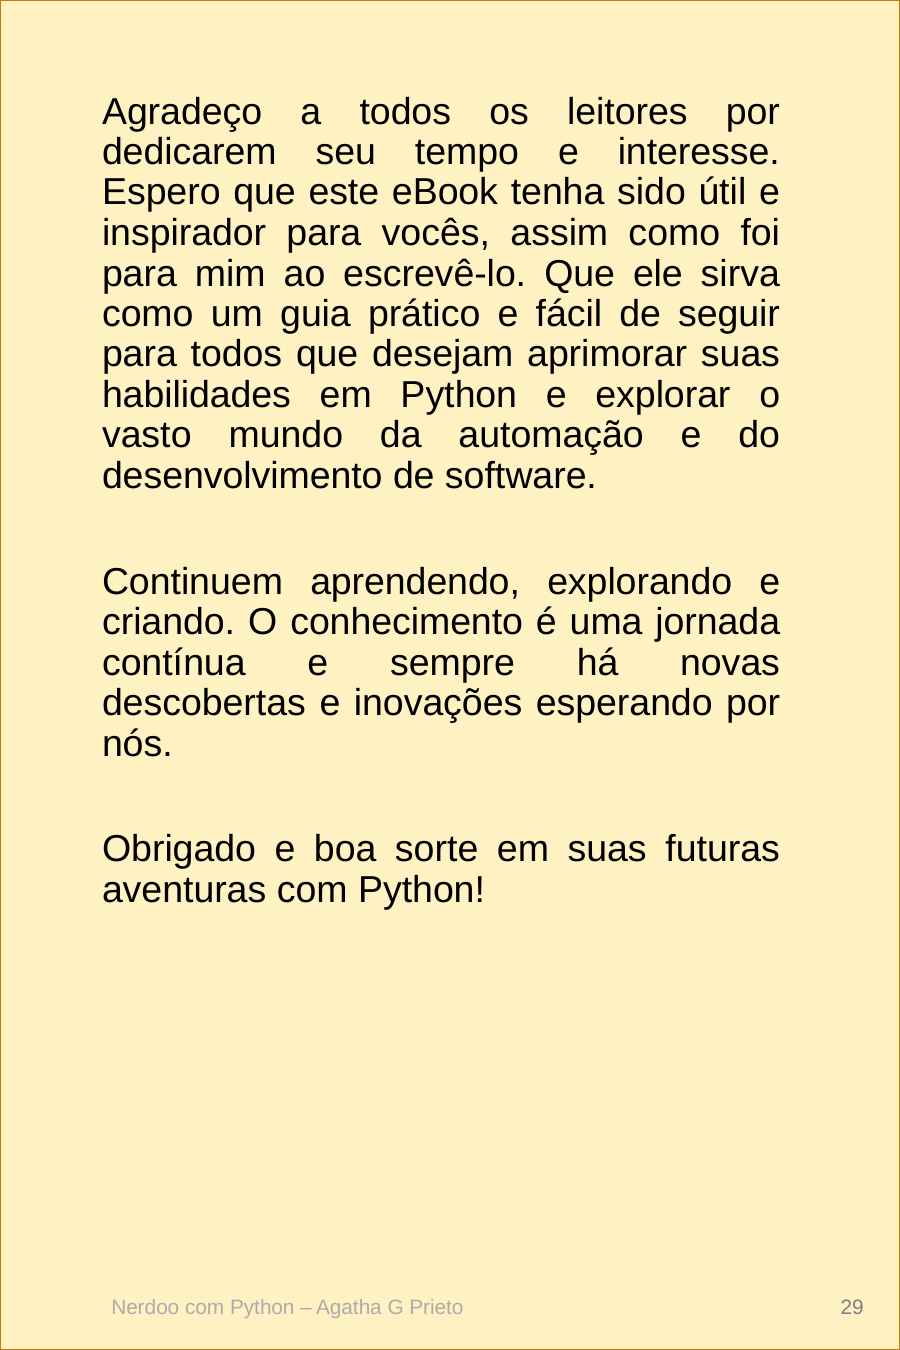

Agradeço a todos os leitores por dedicarem seu tempo e interesse. Espero que este eBook tenha sido útil e inspirador para vocês, assim como foi para mim ao escrevê-lo. Que ele sirva como um guia prático e fácil de seguir para todos que desejam aprimorar suas habilidades em Python e explorar o vasto mundo da automação e do desenvolvimento de software.

Continuem aprendendo, explorando e criando. O conhecimento é uma jornada contínua e sempre há novas descobertas e inovações esperando por nós.

Obrigado e boa sorte em suas futuras aventuras com Python!
Nerdoo com Python – Agatha G Prieto
29